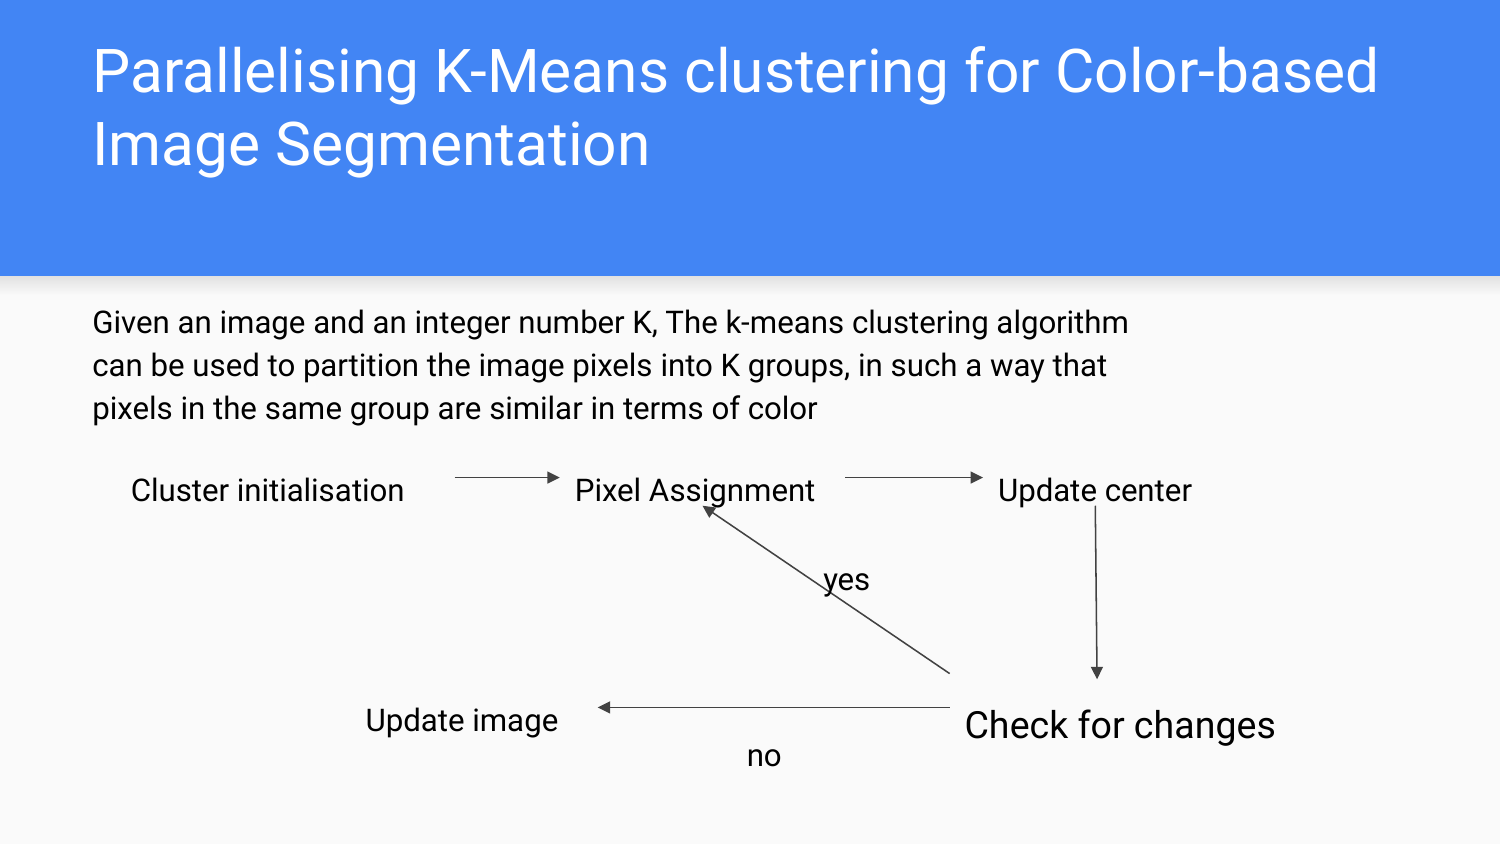

# Parallelising K-Means clustering for Color-based Image Segmentation

Given an image and an integer number K, The k-means clustering algorithm can be used to partition the image pixels into K groups, in such a way that pixels in the same group are similar in terms of color
Cluster initialisation
Pixel Assignment
Update center
yes
Update image
Check for changes
no